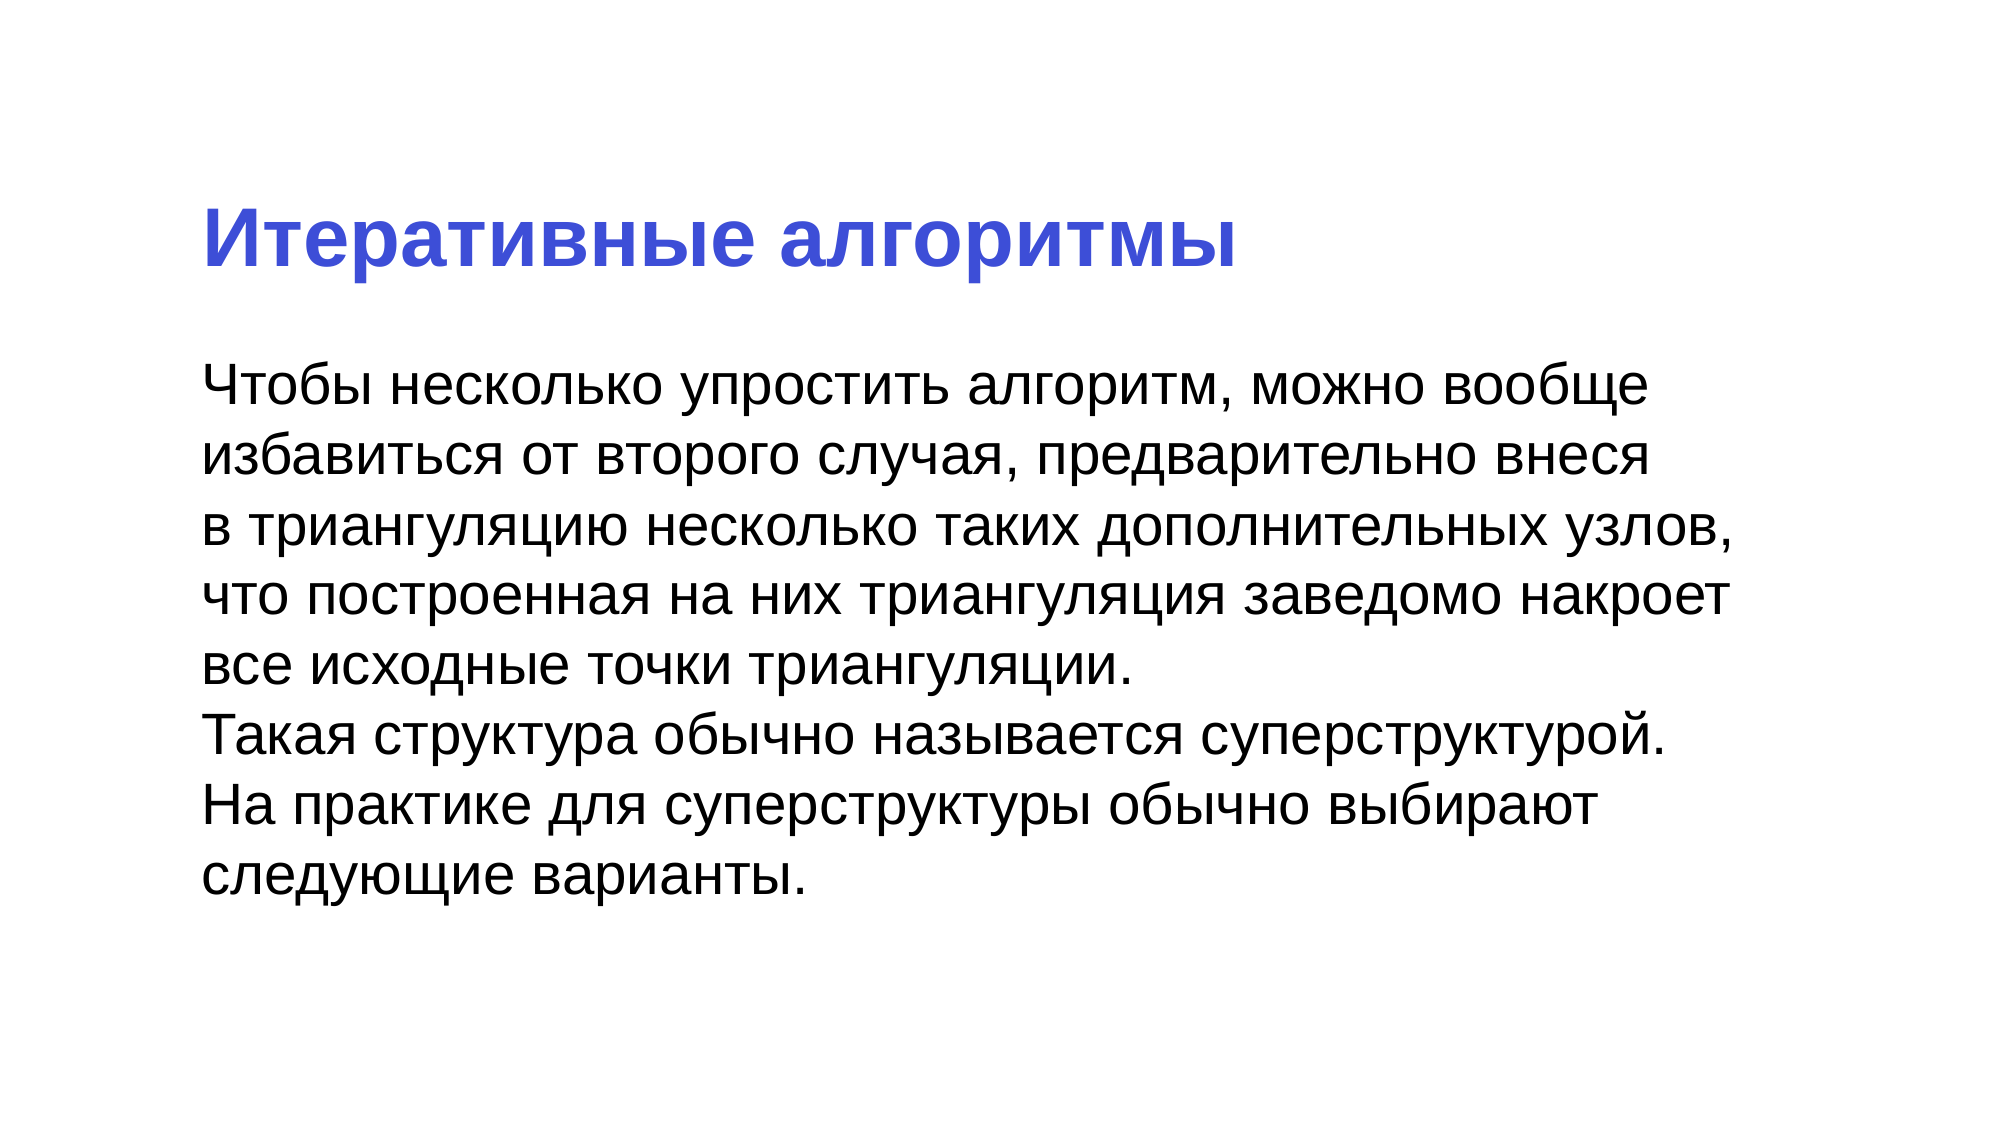

Итеративные алгоритмы
Чтобы несколько упростить алгоритм, можно вообще избавиться от второго случая, предварительно внеся
в триангуляцию несколько таких дополнительных узлов, что построенная на них триангуляция заведомо накроет все исходные точки триангуляции.
Такая структура обычно называется суперструктурой.
На практике для суперструктуры обычно выбирают следующие варианты.